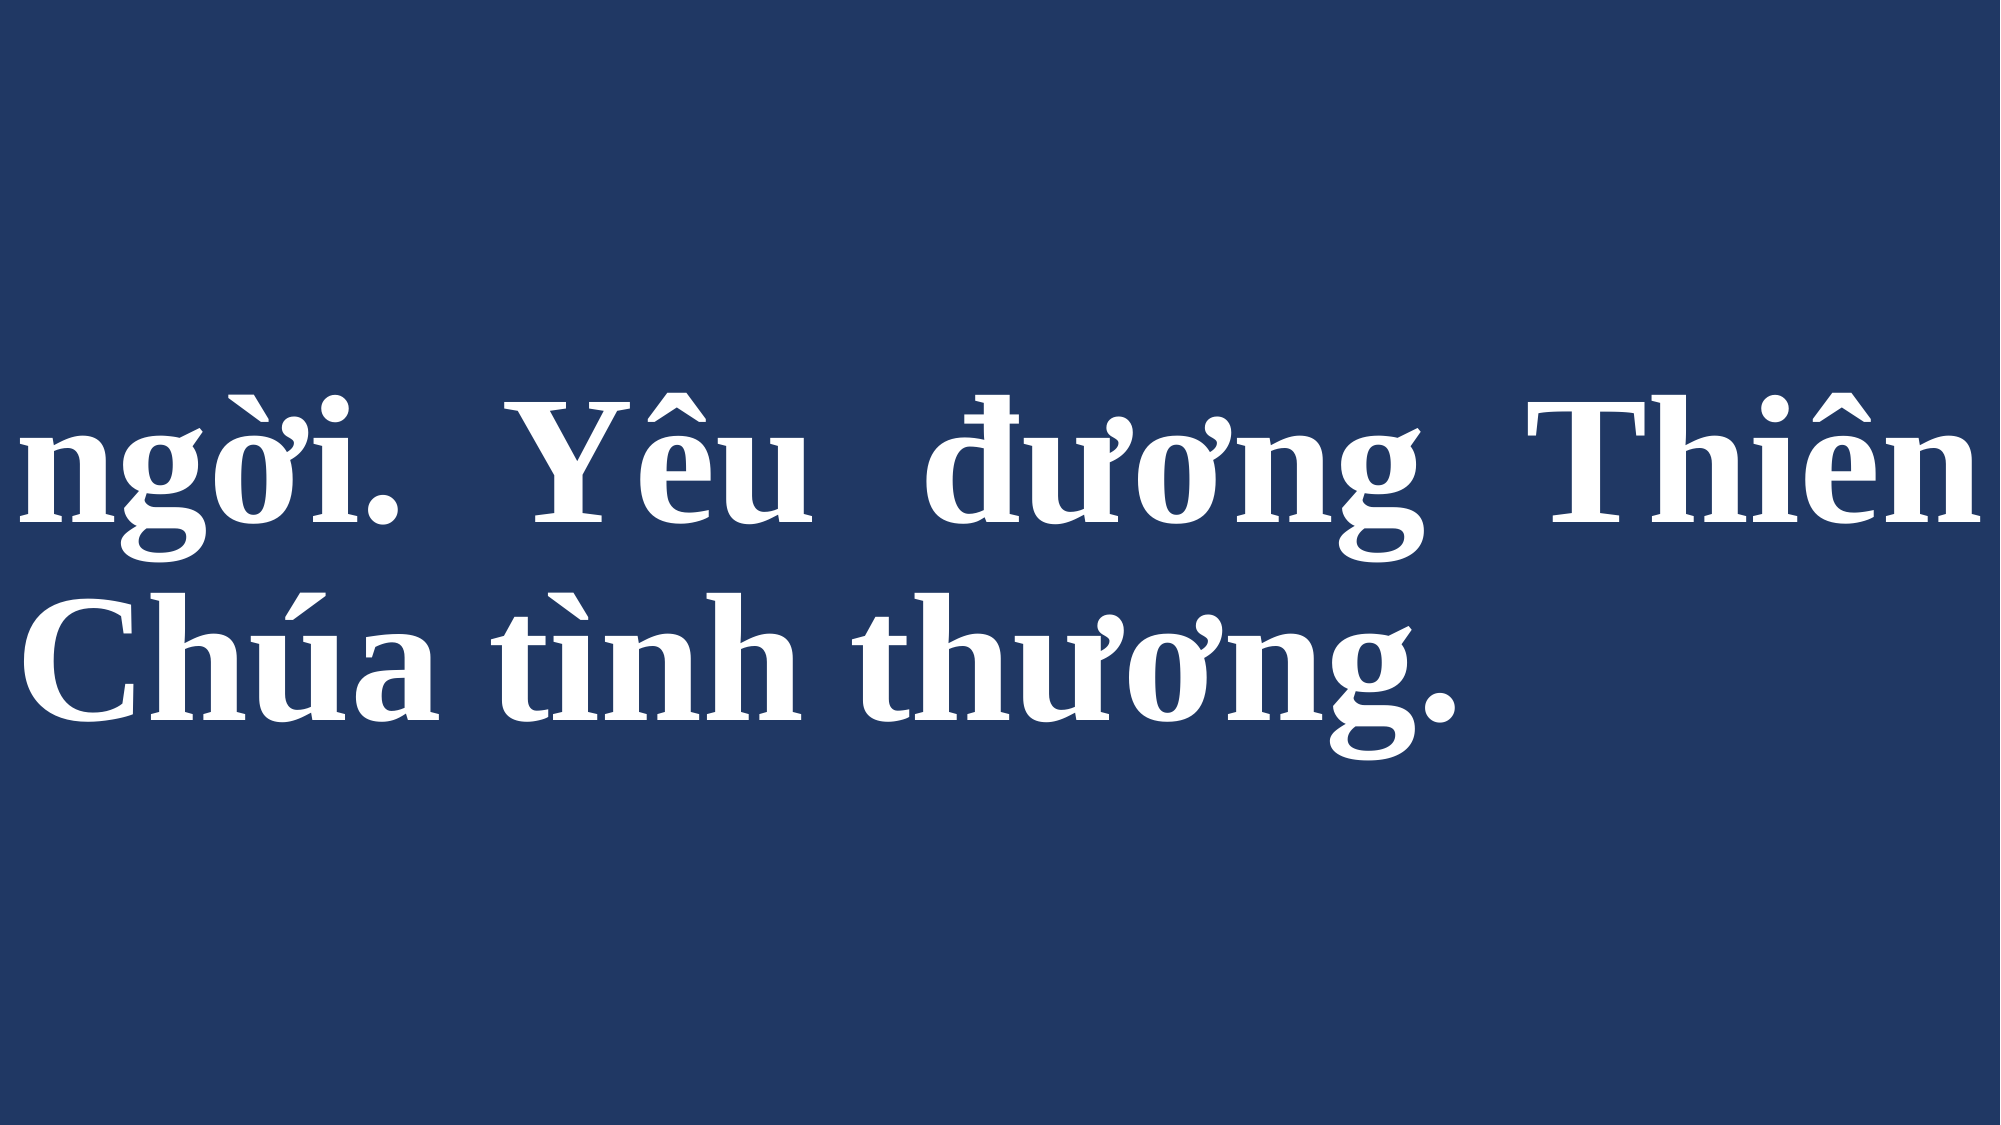

# ngời. Yêu đương Thiên Chúa tình thương.